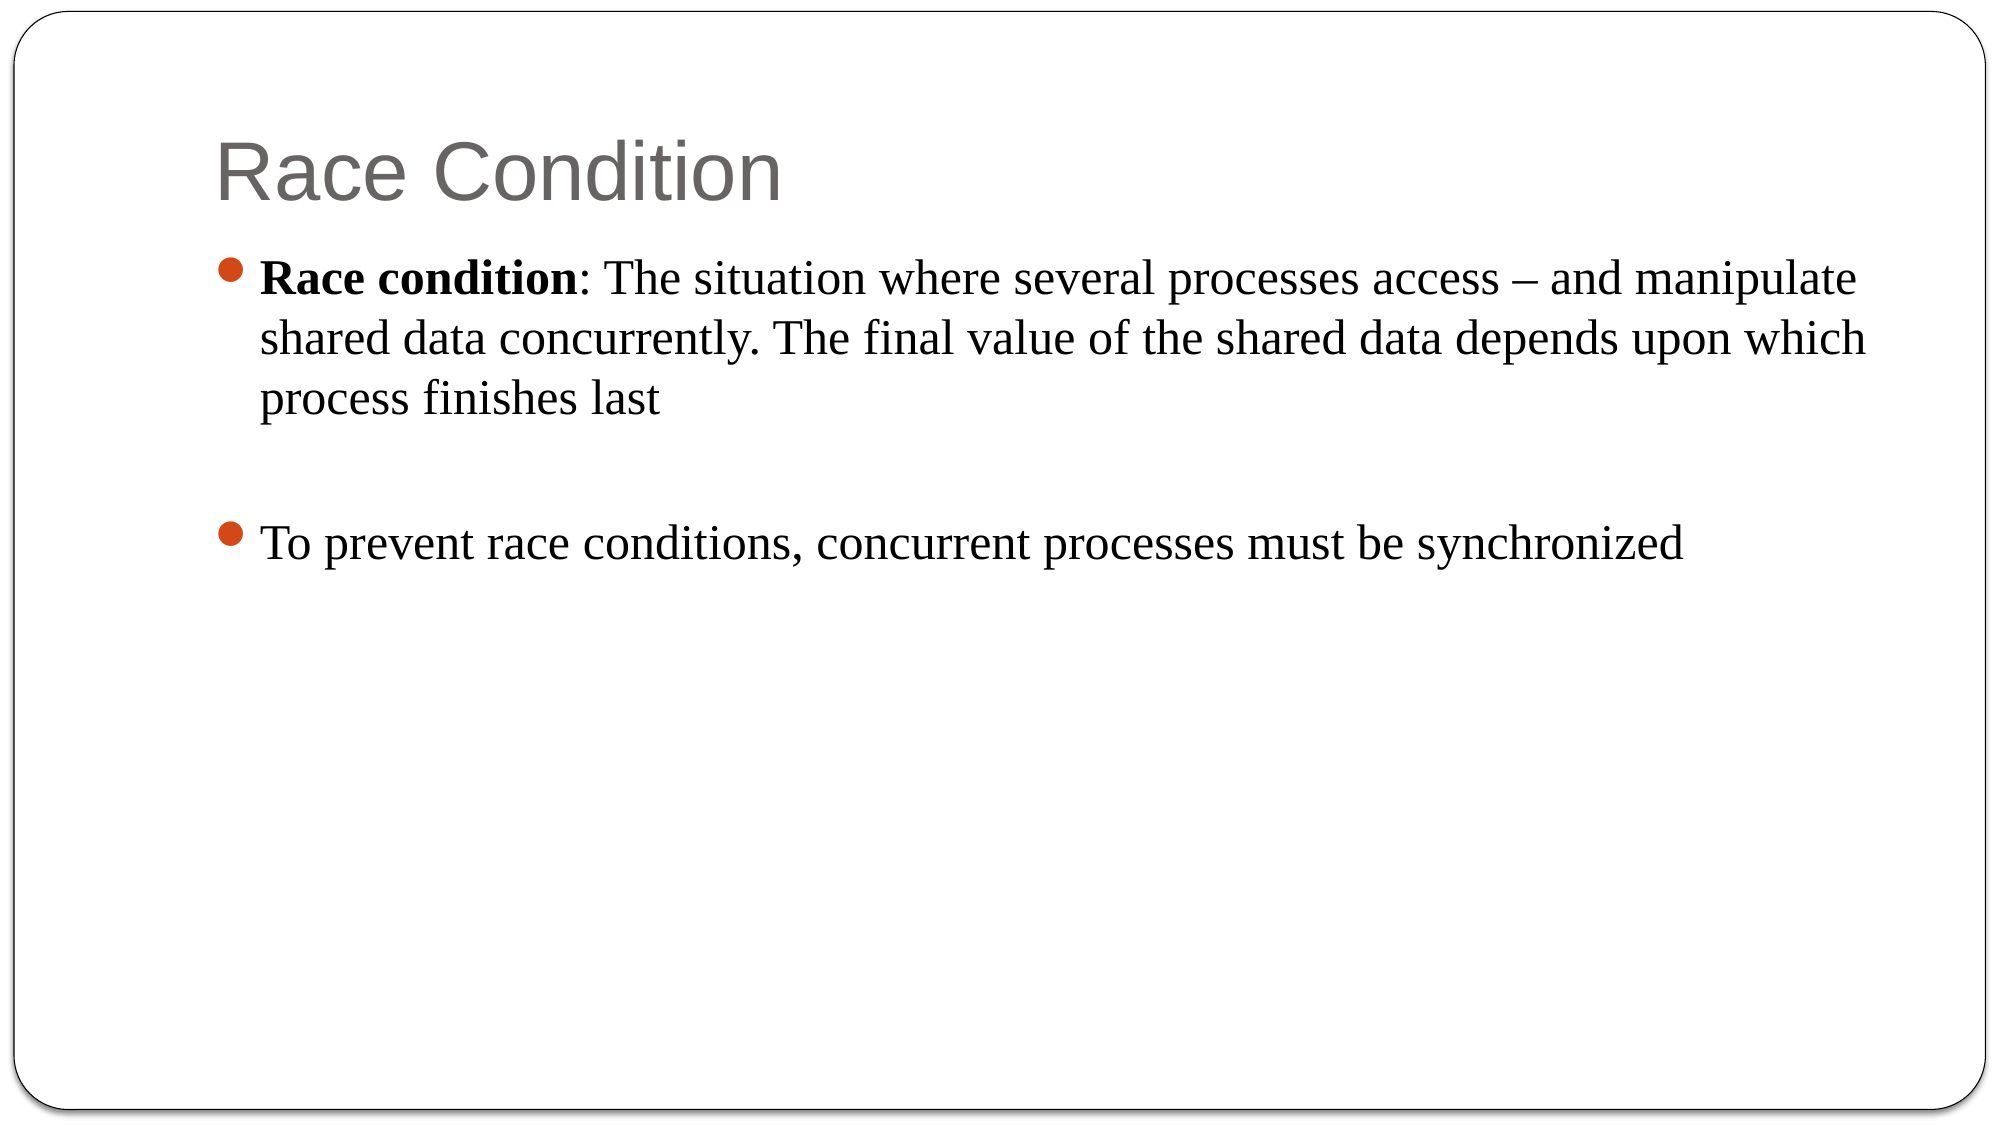

# Race Condition
Race condition: The situation where several processes access – and manipulate shared data concurrently. The final value of the shared data depends upon which process finishes last

To prevent race conditions, concurrent processes must be synchronized